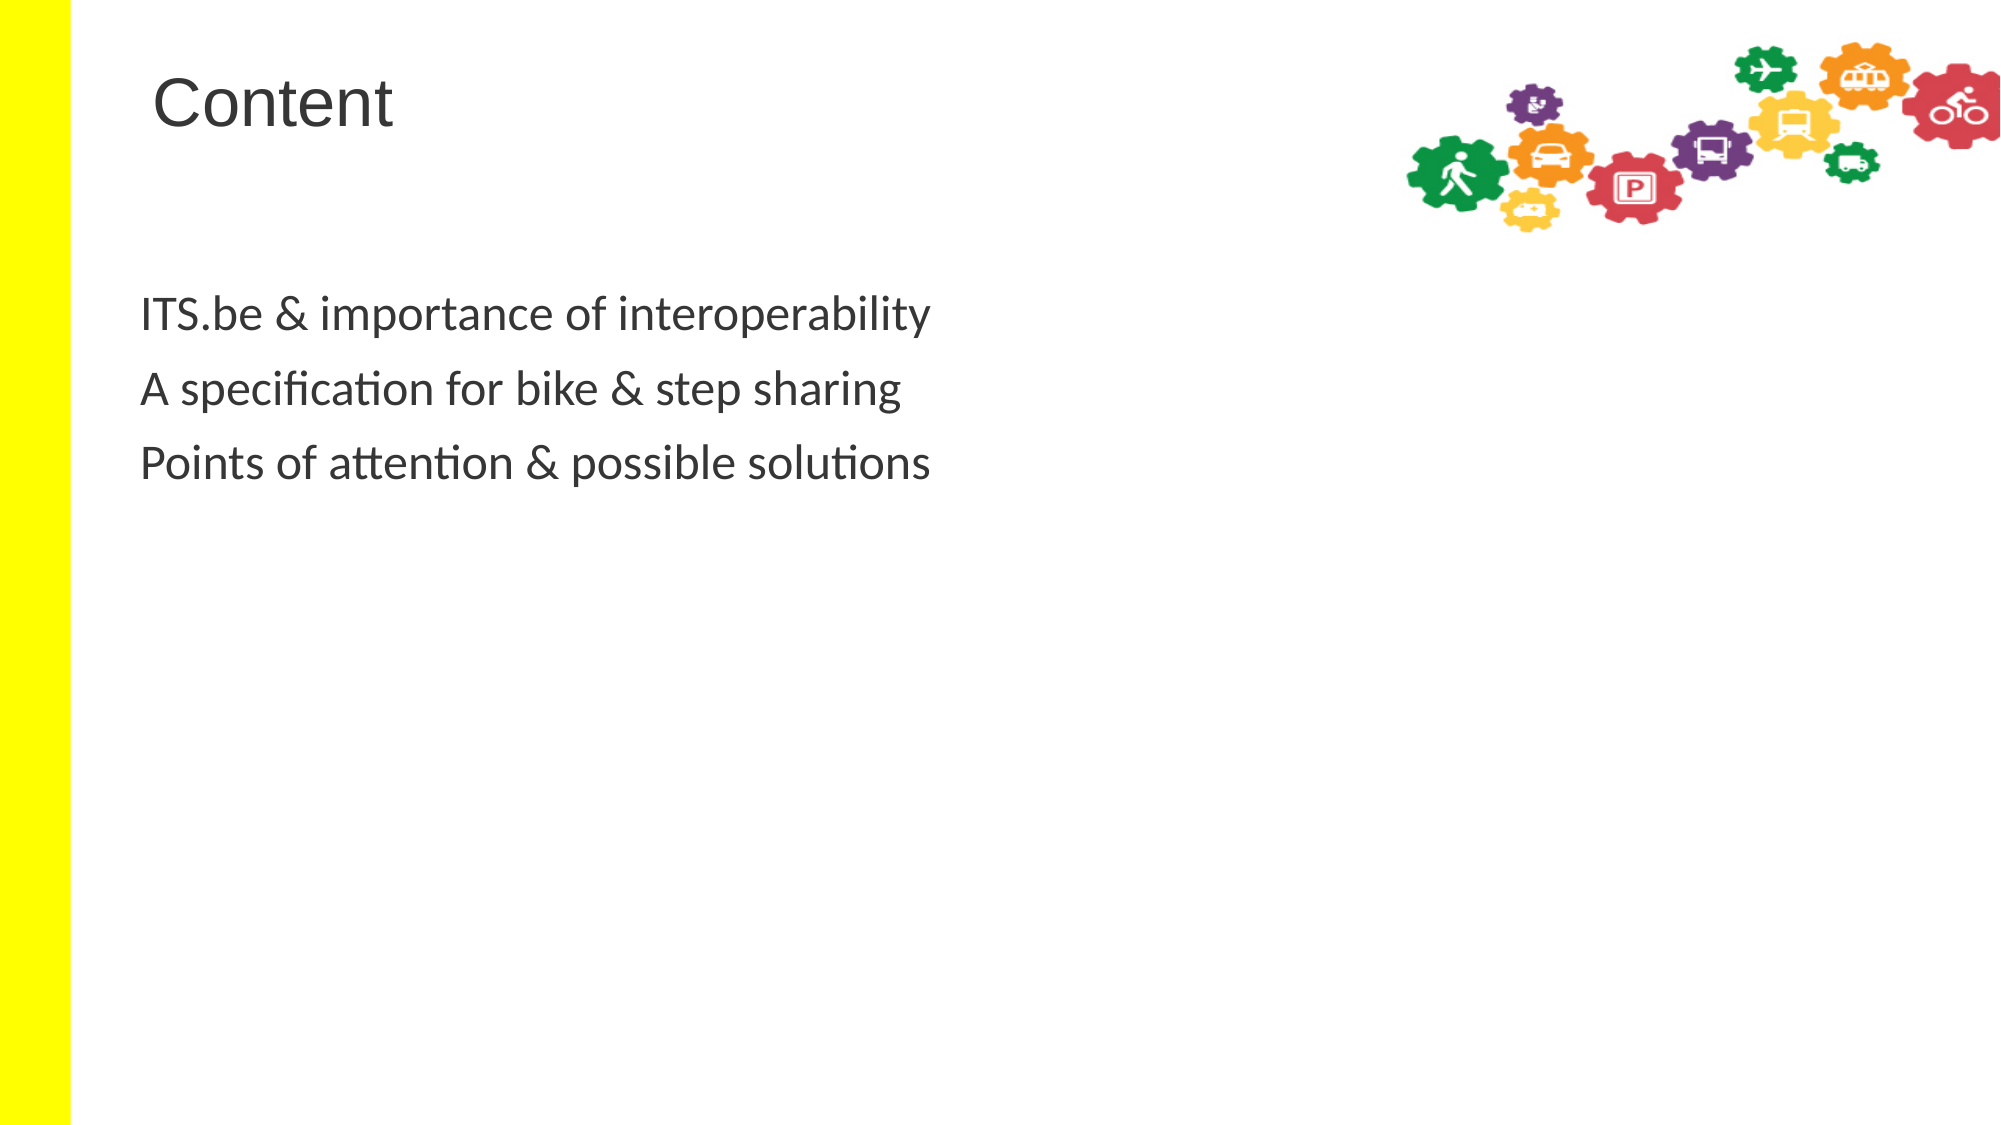

# Content
ITS.be & importance of interoperability
A specification for bike & step sharing
Points of attention & possible solutions